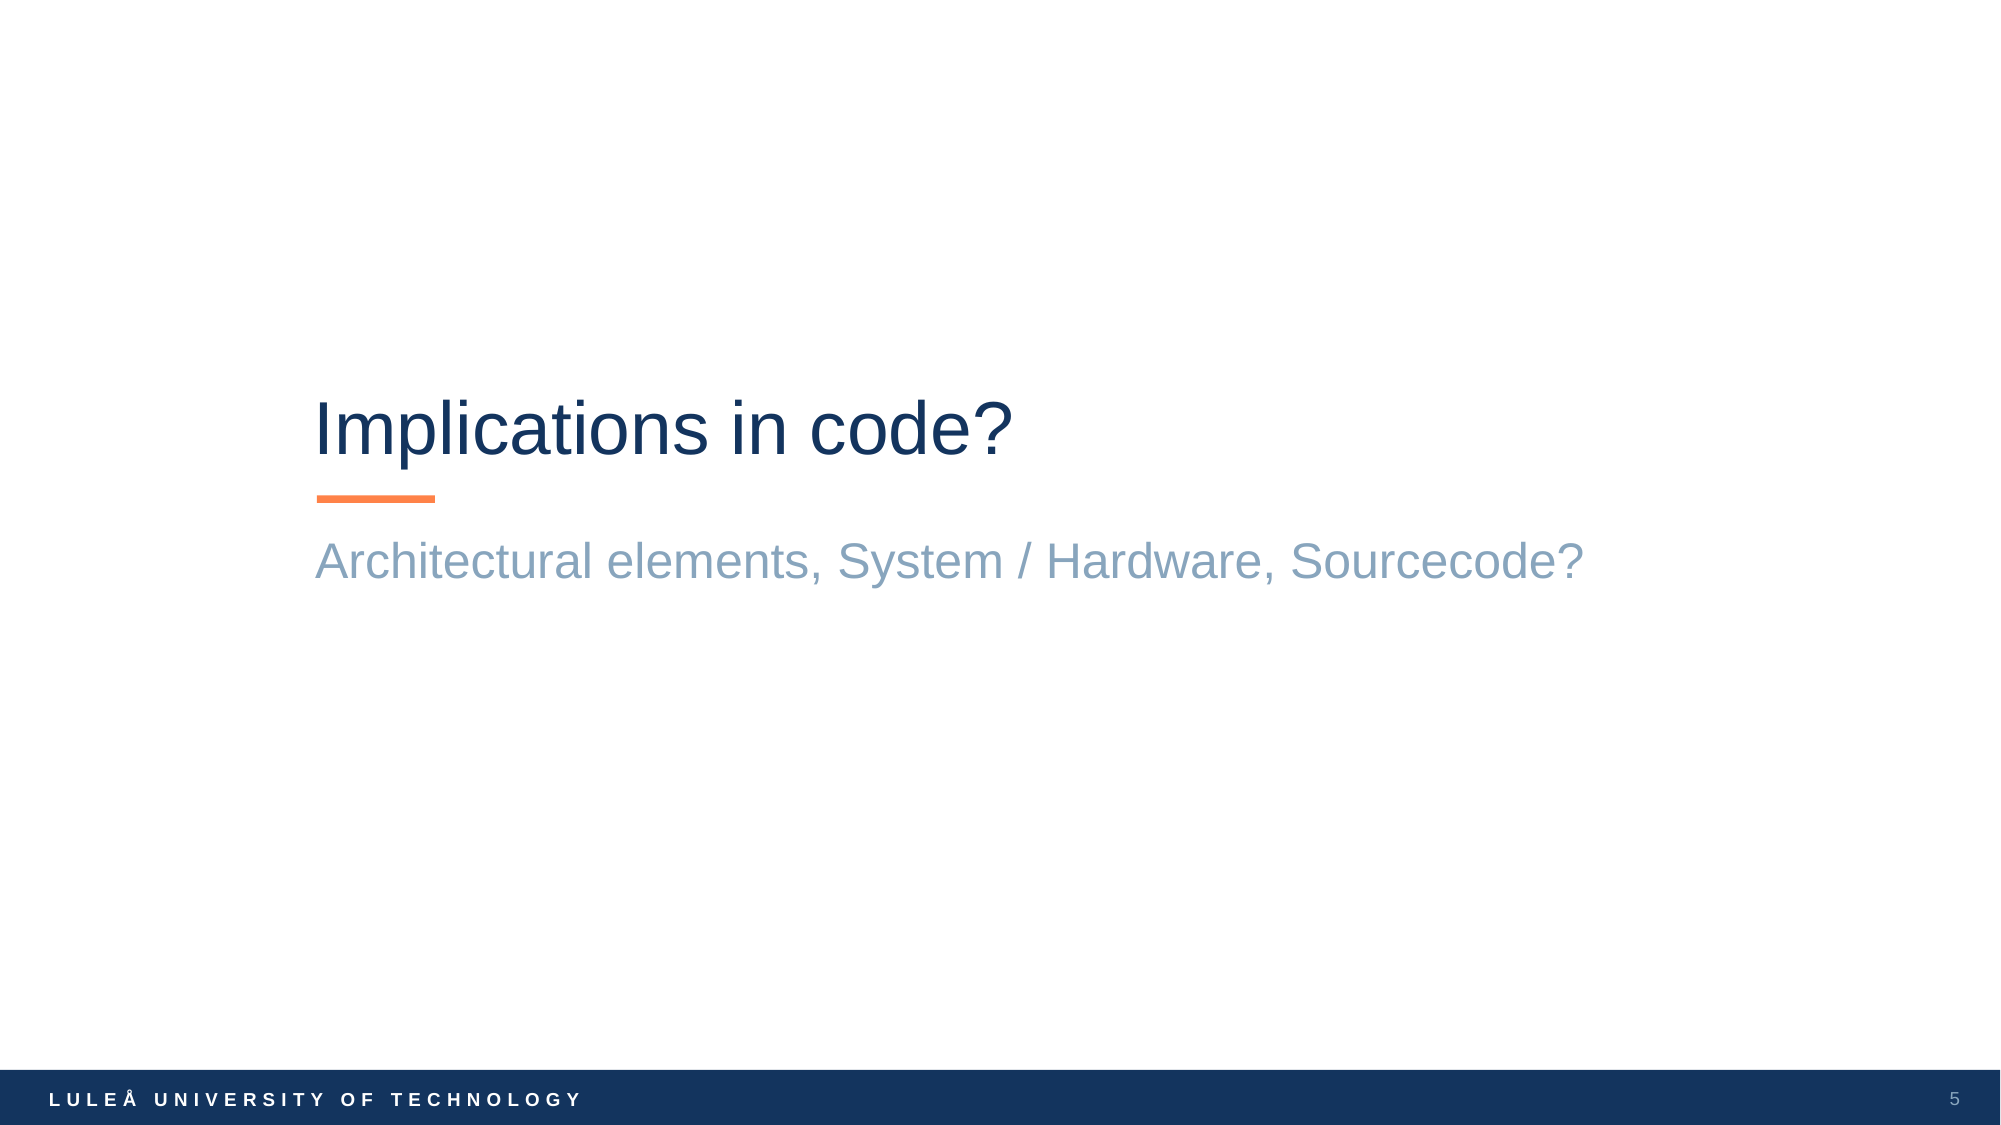

# Implications in code?
Architectural elements, System / Hardware, Sourcecode?
5